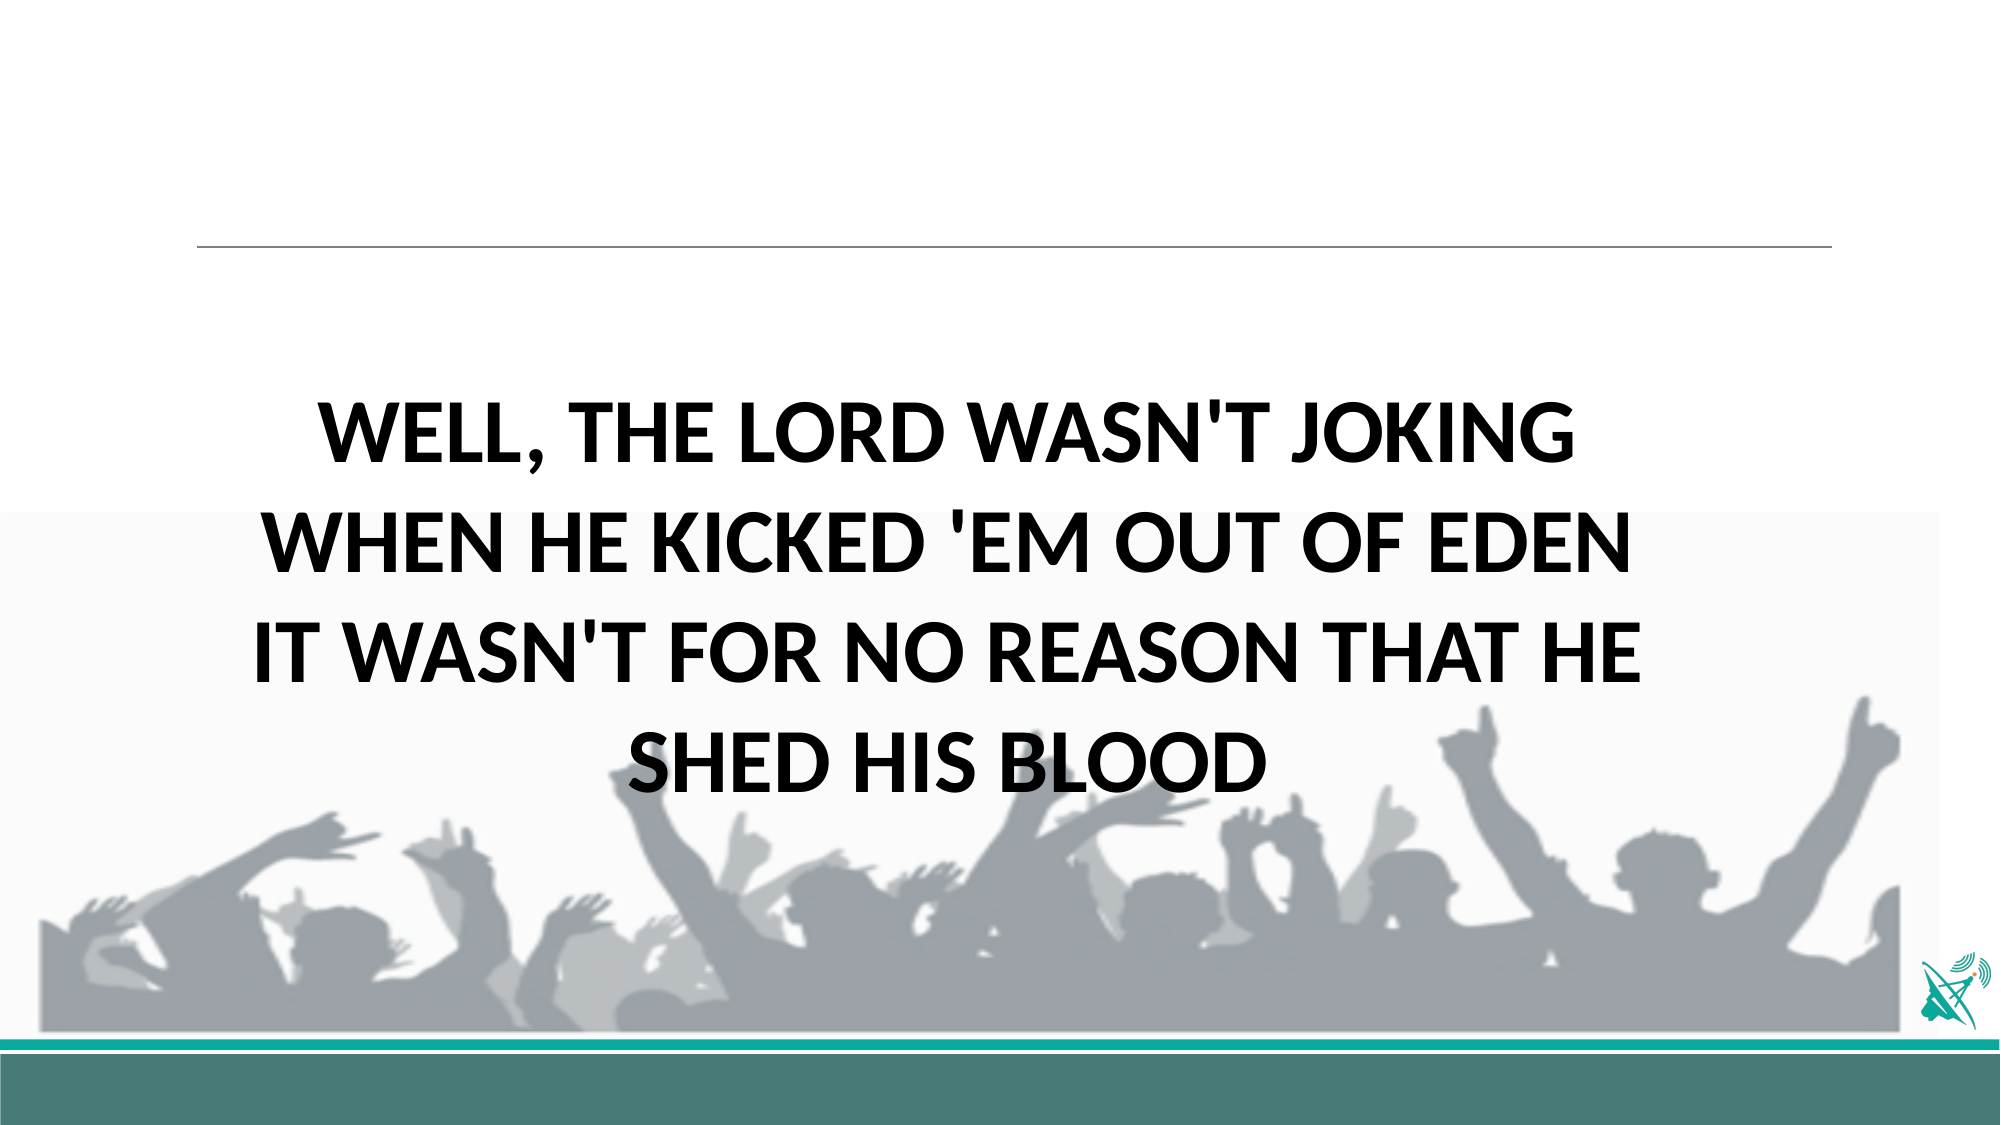

WELL, THE LORD WASN'T JOKING
WHEN HE KICKED 'EM OUT OF EDEN
IT WASN'T FOR NO REASON THAT HE SHED HIS BLOOD